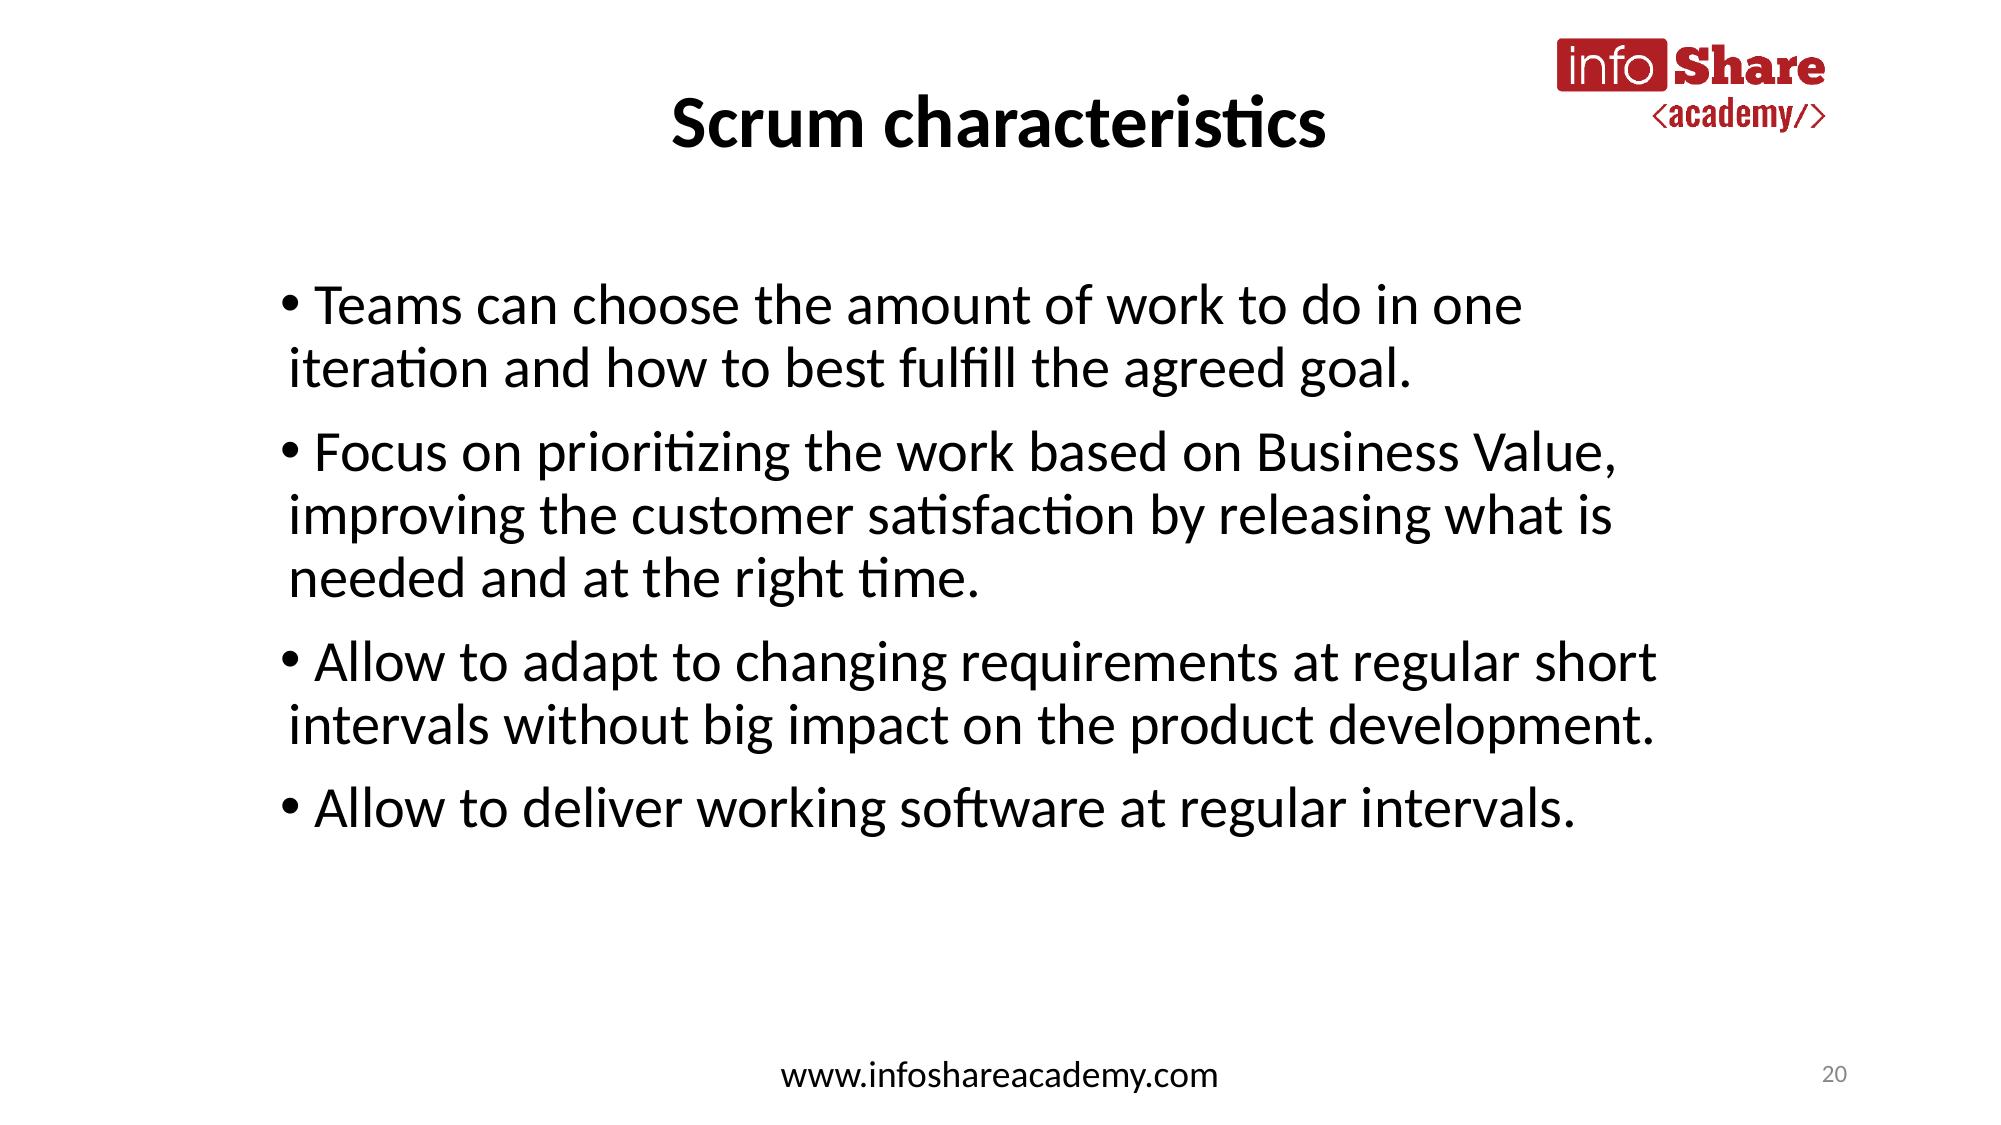

# Scrum characteristics

 Teams can choose the amount of work to do in one iteration and how to best fulfill the agreed goal.
 Focus on prioritizing the work based on Business Value, improving the customer satisfaction by releasing what is needed and at the right time.
 Allow to adapt to changing requirements at regular short intervals without big impact on the product development.
 Allow to deliver working software at regular intervals.

www.infoshareacademy.com
20